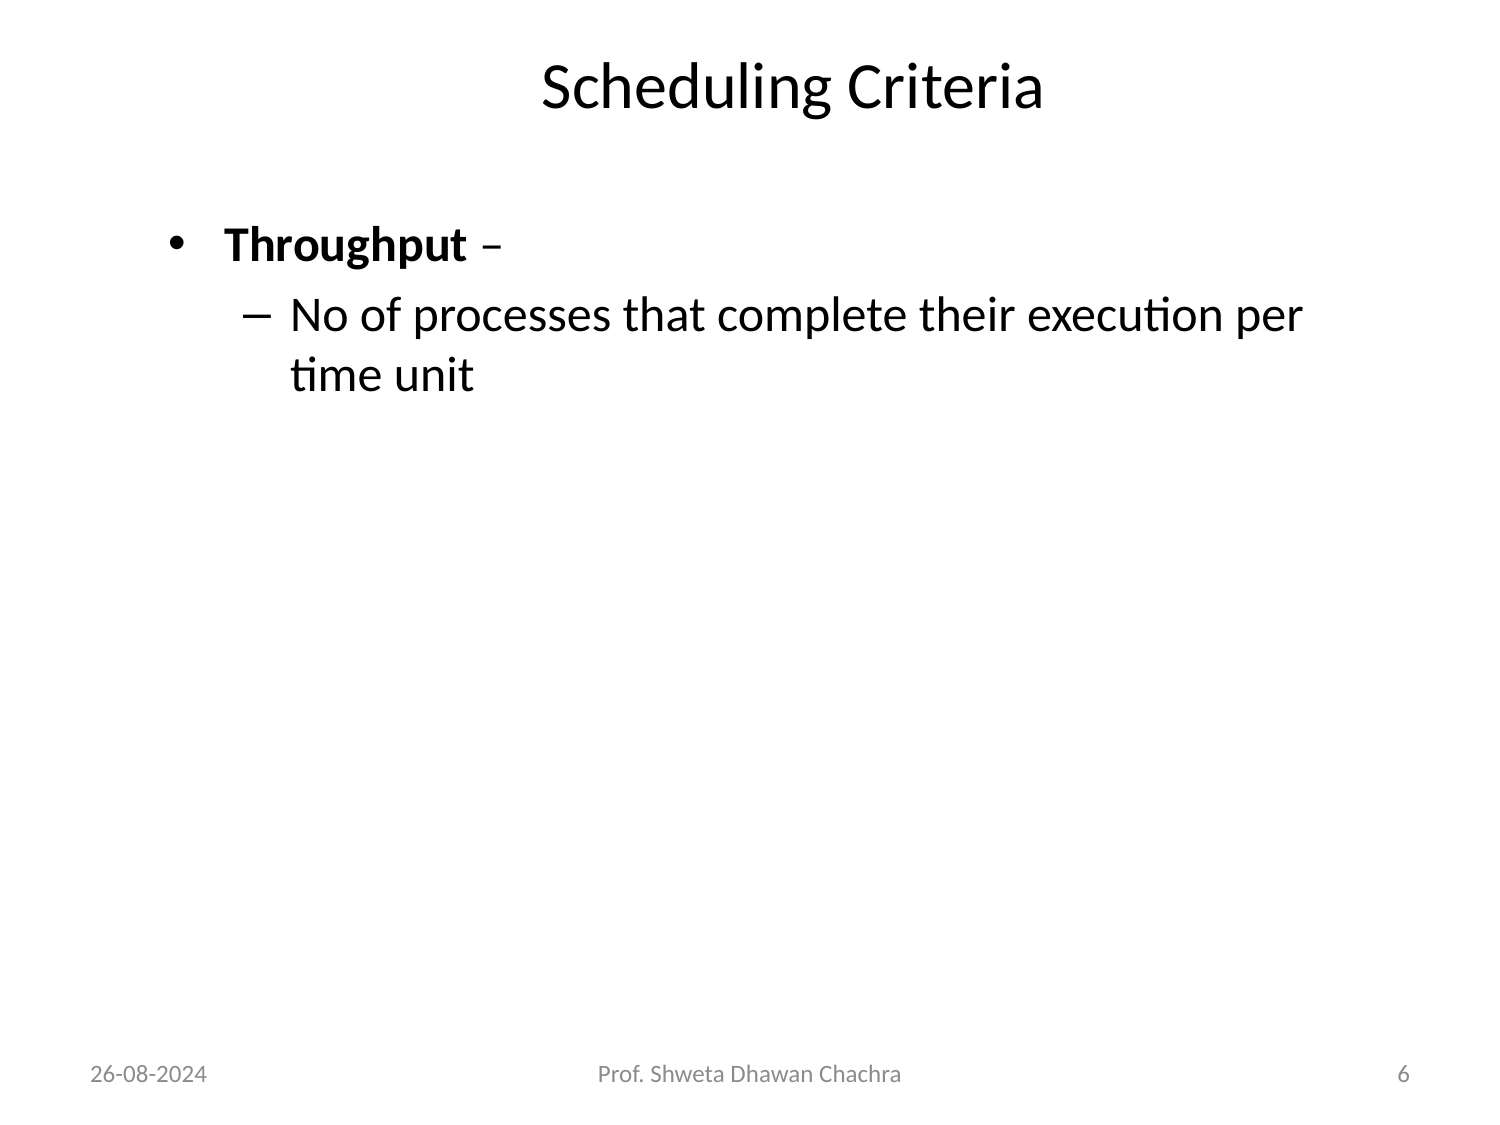

# Scheduling Criteria
Throughput –
No of processes that complete their execution per time unit
26-08-2024
Prof. Shweta Dhawan Chachra
6